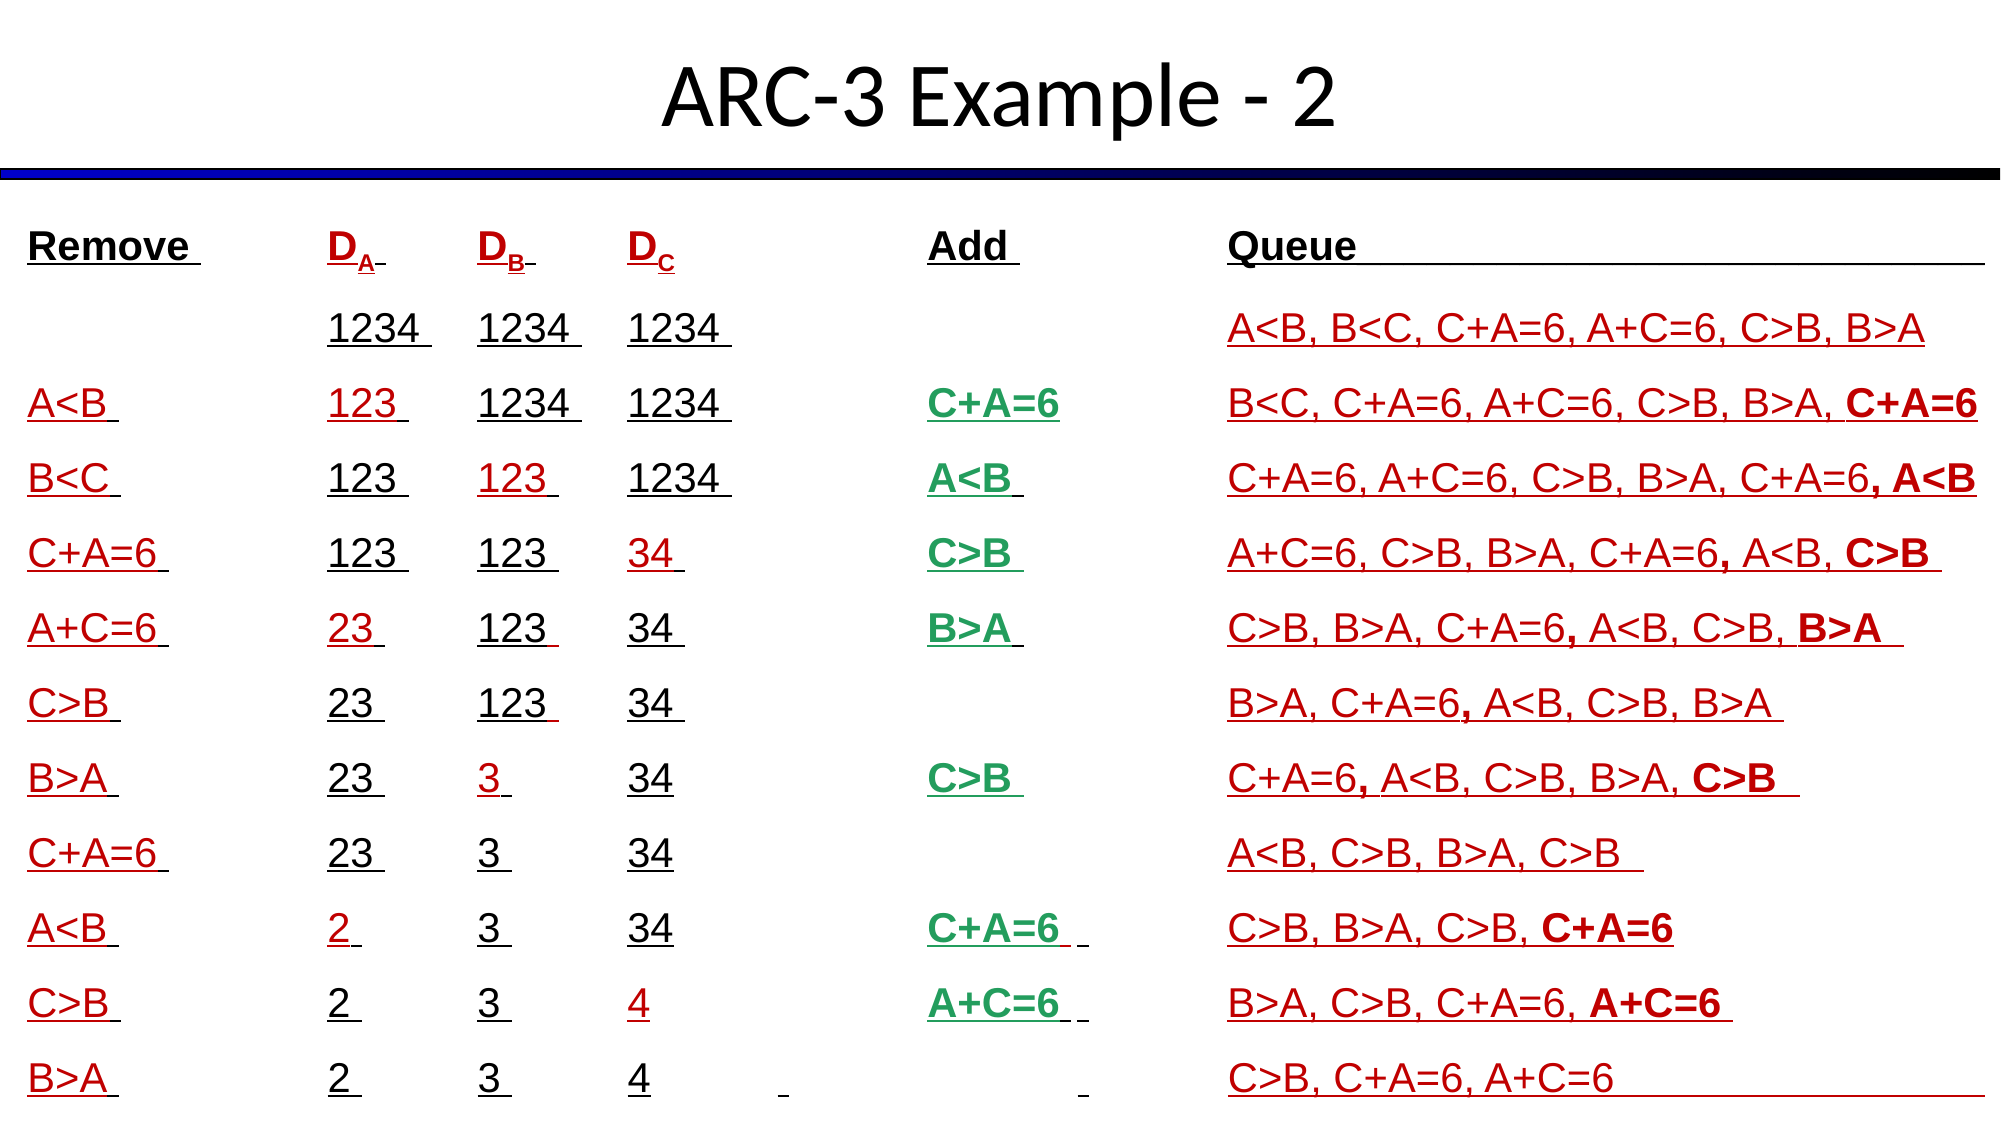

# ARC-3 Example - 2
Remove 	DA 	DB 	DC		Add 		Queue___________________________
		1234 	1234 	1234 				A<B, B<C, C+A=6, A+C=6, C>B, B>A
A<B 		123 	1234 	1234 		C+A=6		B<C, C+A=6, A+C=6, C>B, B>A, C+A=6
B<C 		123 	123 	1234 		A<B 		C+A=6, A+C=6, C>B, B>A, C+A=6, A<B
C+A=6 		123 	123 	34 		C>B 		A+C=6, C>B, B>A, C+A=6, A<B, C>B
A+C=6 		23 	123 	34 		B>A 		C>B, B>A, C+A=6, A<B, C>B, B>A
C>B 		23 	123 	34 				B>A, C+A=6, A<B, C>B, B>A
B>A 		23 	3 	34		C>B 		C+A=6, A<B, C>B, B>A, C>B
C+A=6 		23 	3 	34				A<B, C>B, B>A, C>B
A<B 		2 	3 	34		C+A=6 	 	C>B, B>A, C>B, C+A=6
C>B 		2 	3 	4		A+C=6 	 	B>A, C>B, C+A=6, A+C=6
B>A 		2 	3 	4	 		 	C>B, C+A=6, A+C=6